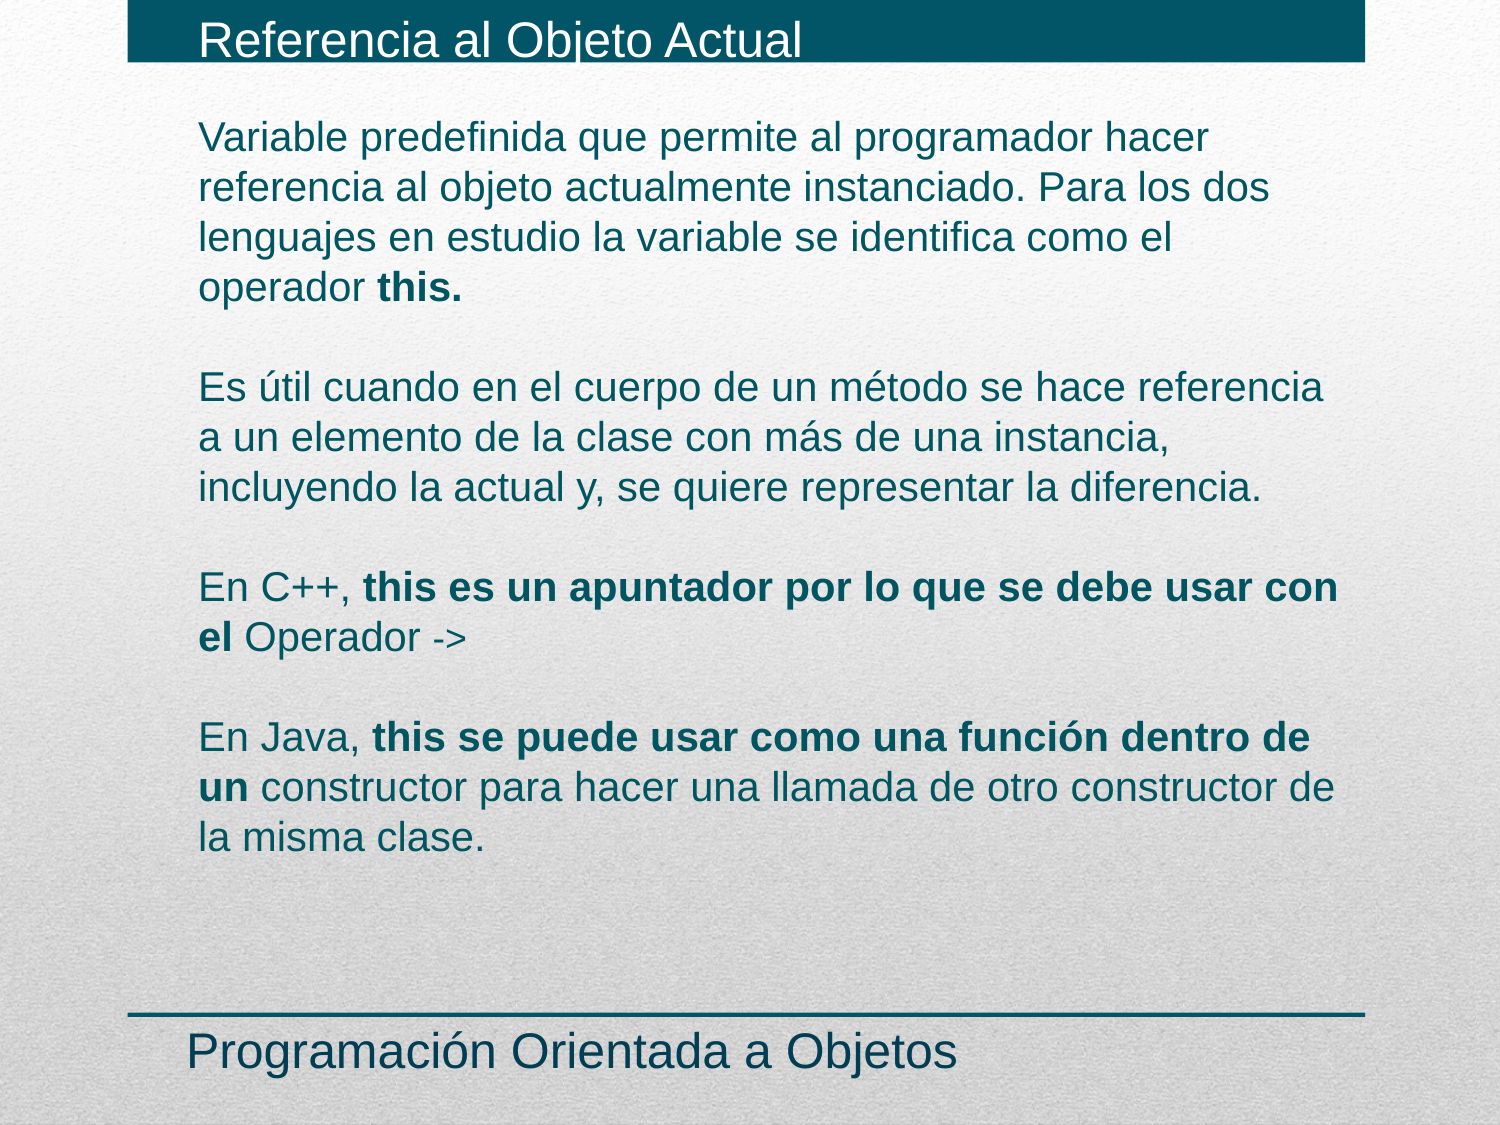

Referencia al Objeto Actual
Variable predefinida que permite al programador hacer referencia al objeto actualmente instanciado. Para los dos lenguajes en estudio la variable se identifica como el operador this.

Es útil cuando en el cuerpo de un método se hace referencia a un elemento de la clase con más de una instancia, incluyendo la actual y, se quiere representar la diferencia.

En C++, this es un apuntador por lo que se debe usar con el Operador ->

En Java, this se puede usar como una función dentro de un constructor para hacer una llamada de otro constructor de la misma clase.
Programación Orientada a Objetos